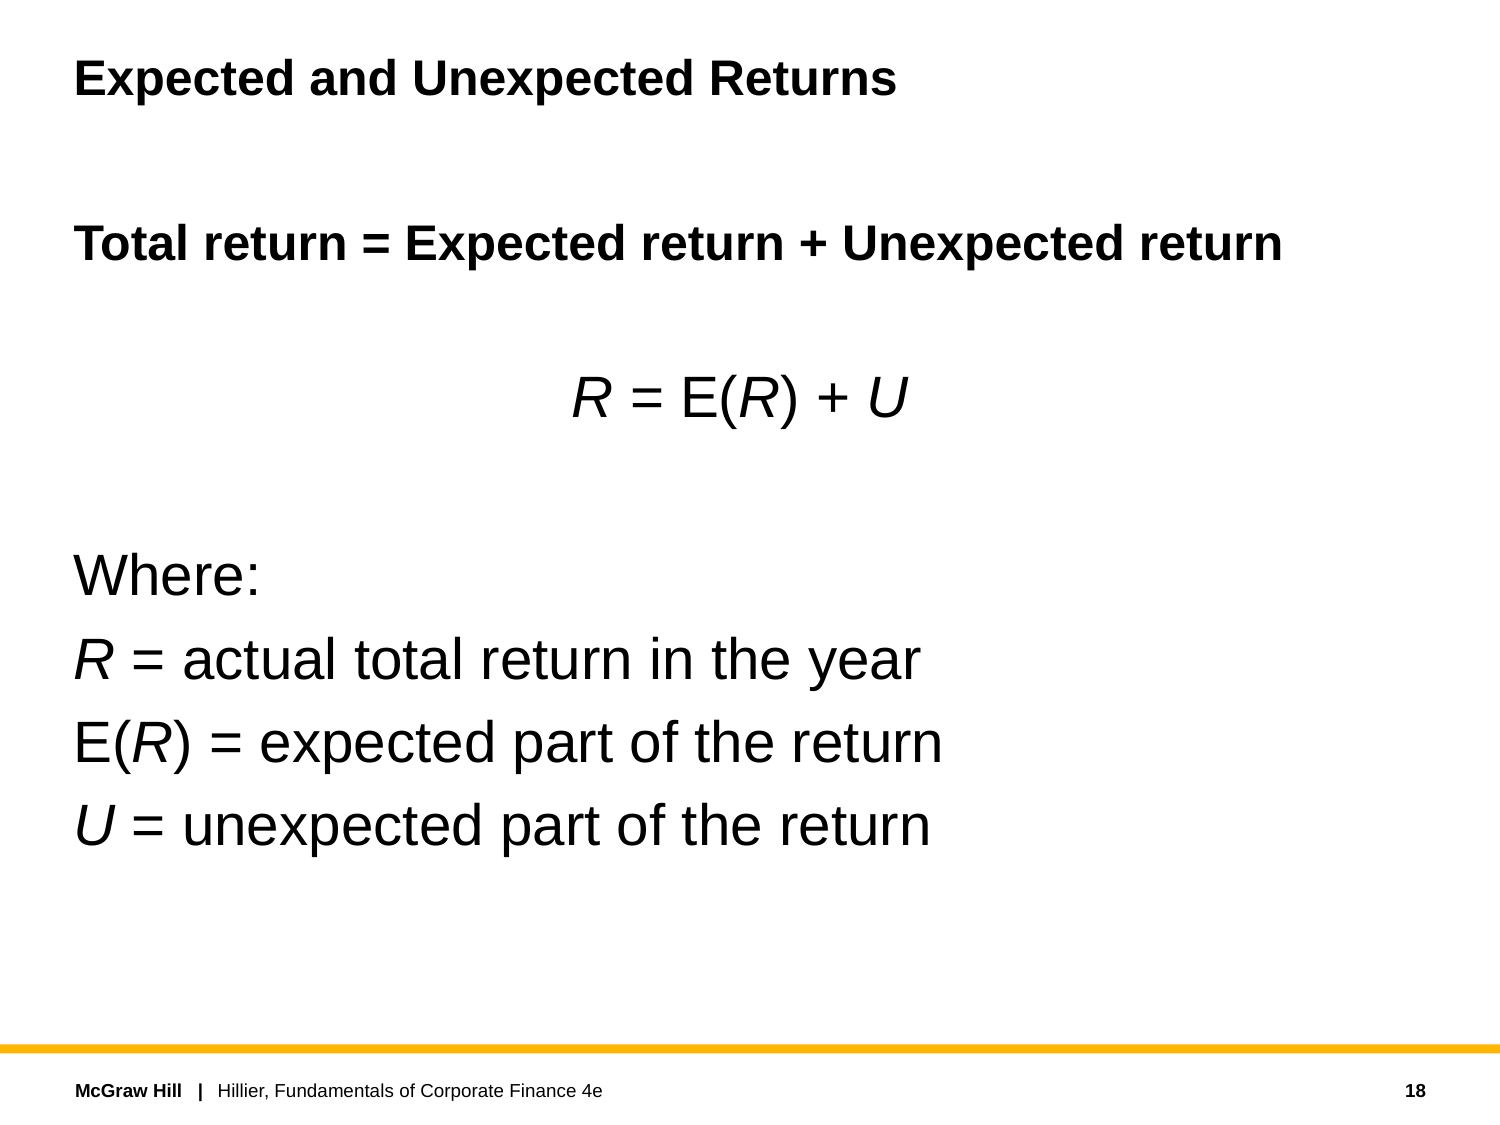

# Expected and Unexpected Returns
Total return = Expected return + Unexpected return
R = E(R) + U

Where:
R = actual total return in the year
E(R) = expected part of the return
U = unexpected part of the return
18
Hillier, Fundamentals of Corporate Finance 4e